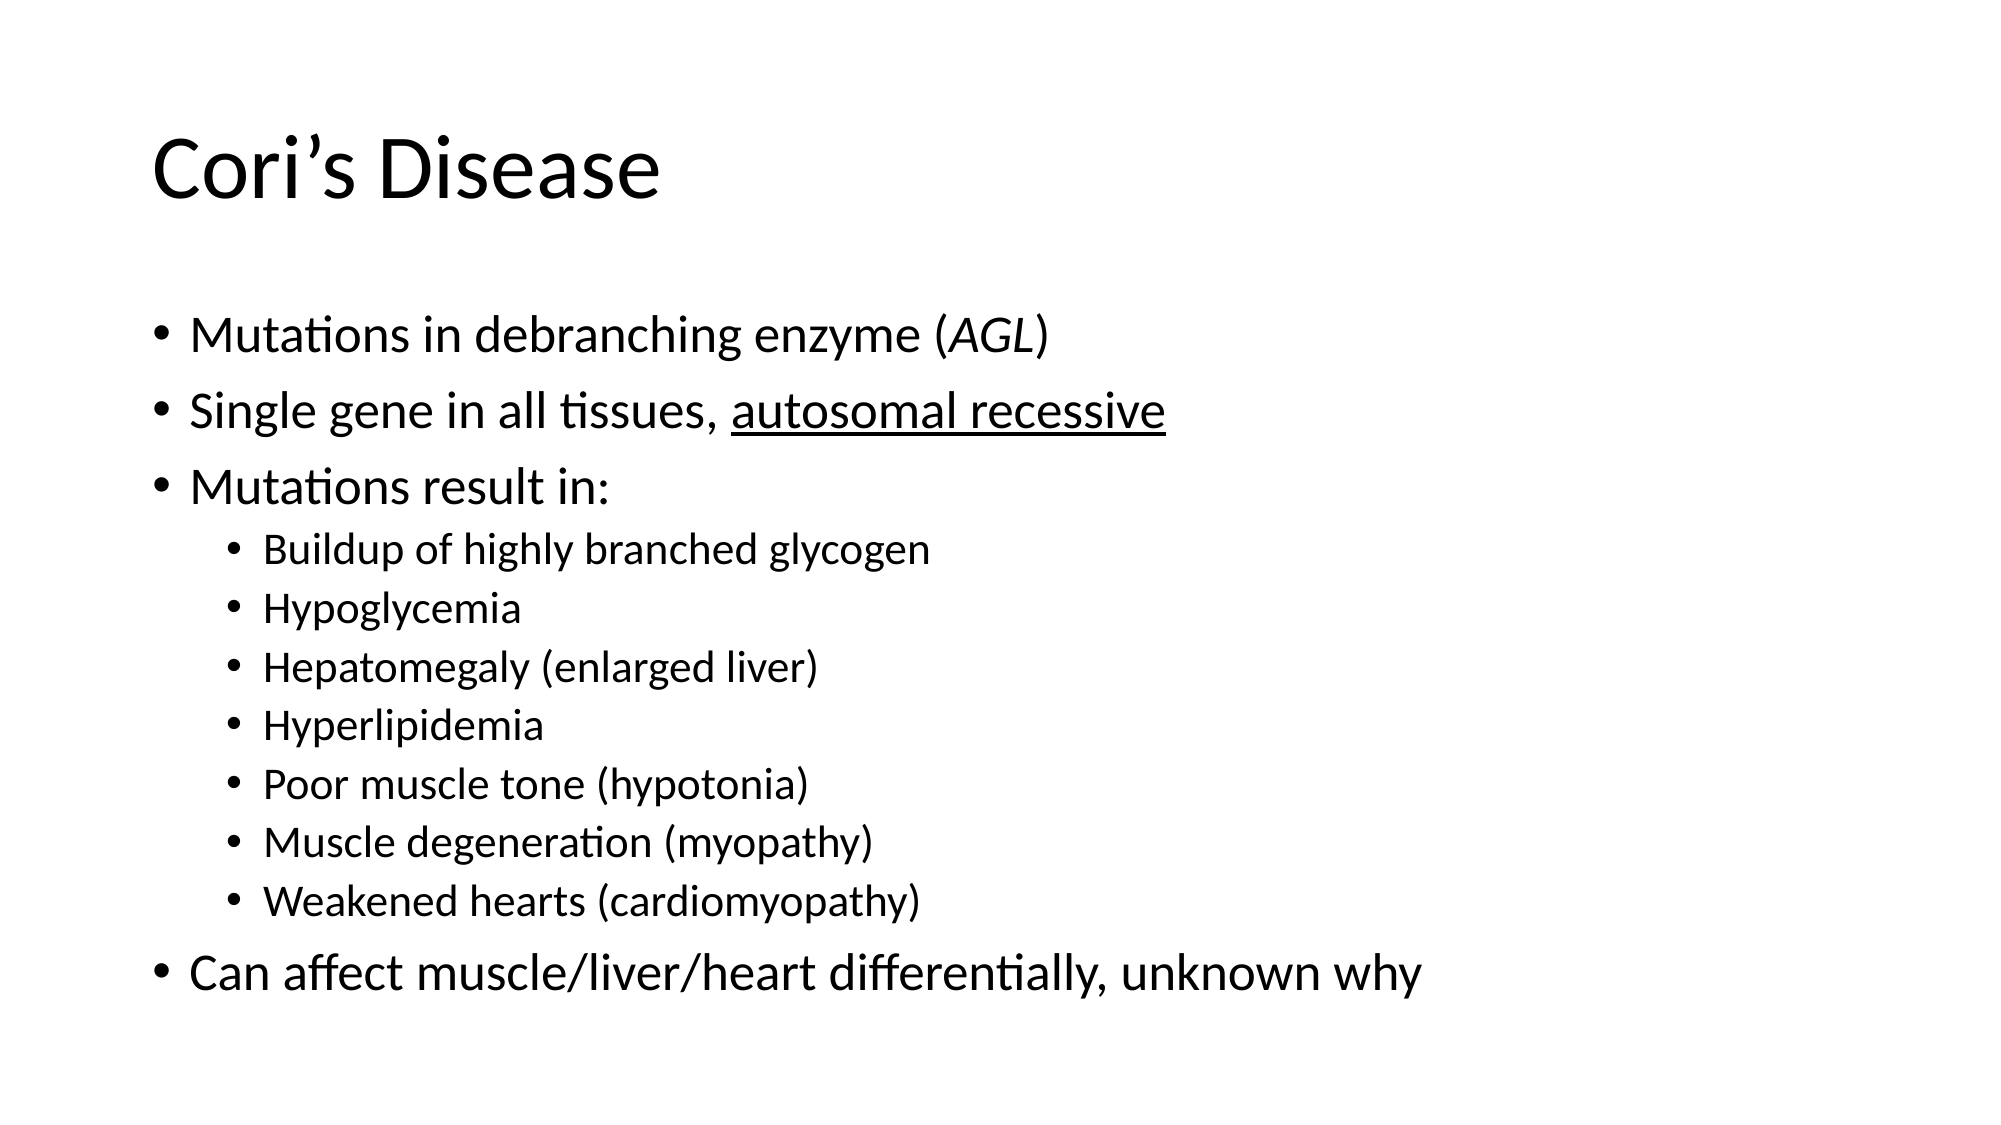

# Cori’s Disease
Mutations in debranching enzyme (AGL)
Single gene in all tissues, autosomal recessive
Mutations result in:
Buildup of highly branched glycogen
Hypoglycemia
Hepatomegaly (enlarged liver)
Hyperlipidemia
Poor muscle tone (hypotonia)
Muscle degeneration (myopathy)
Weakened hearts (cardiomyopathy)
Can affect muscle/liver/heart differentially, unknown why